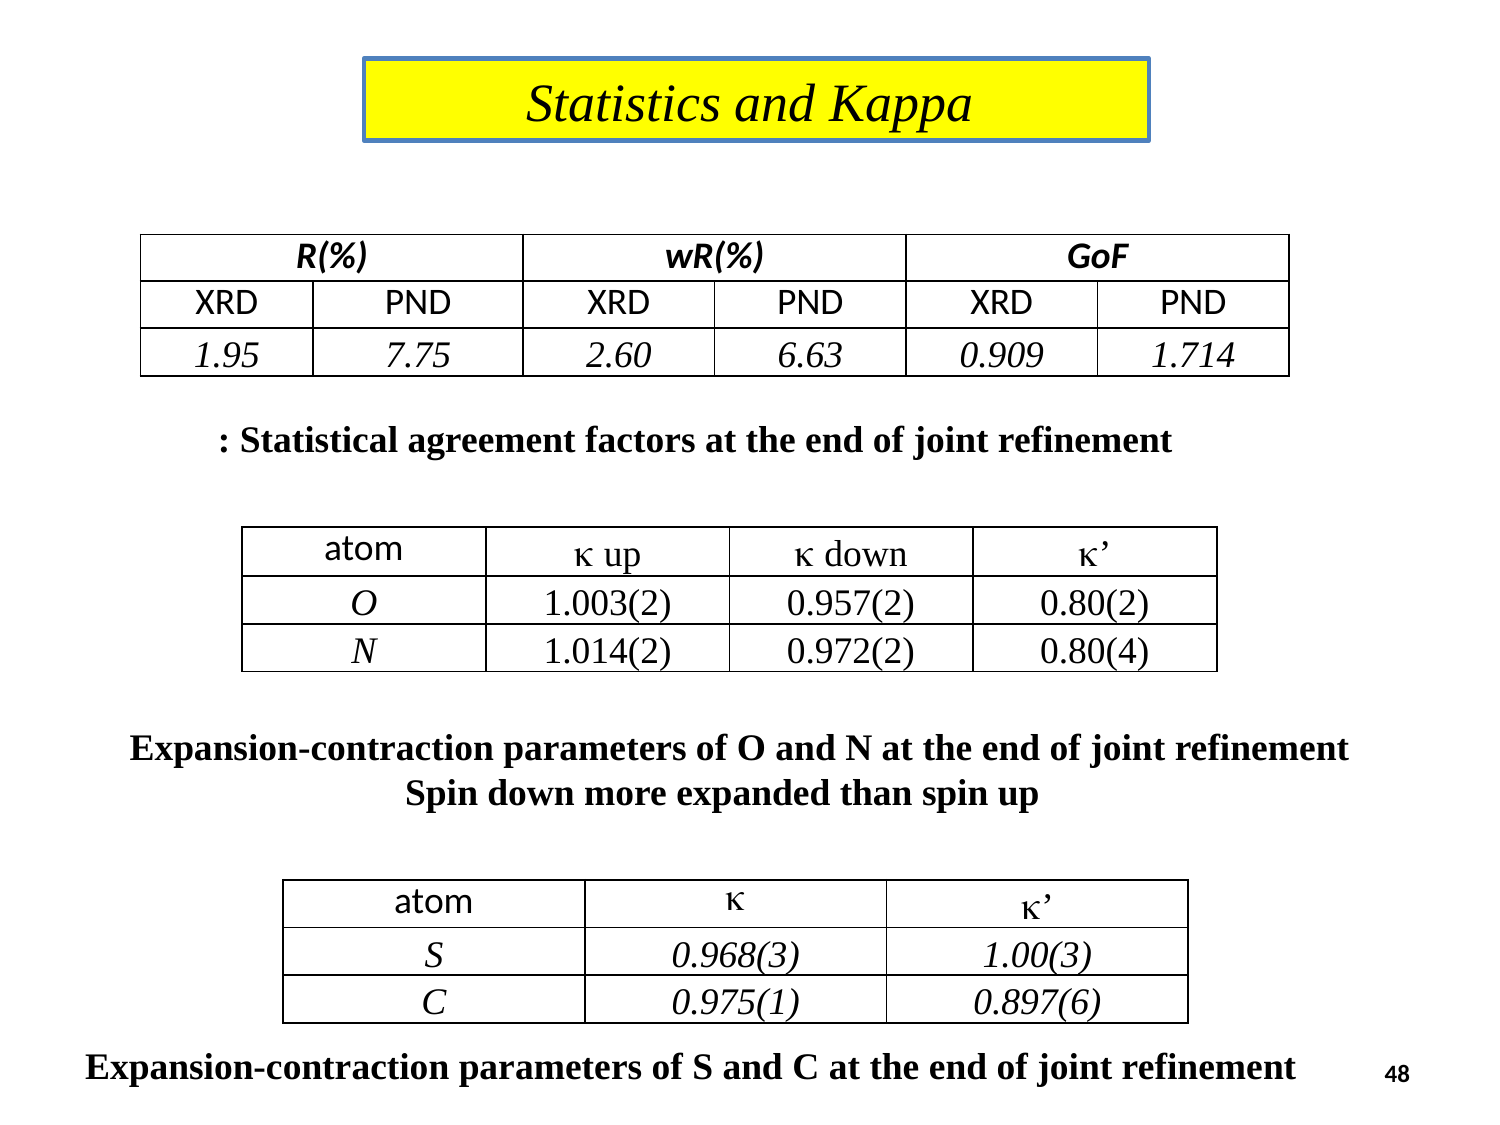

Statistics and Kappa
| R(%) |  | wR(%) |  | GoF |  |
| --- | --- | --- | --- | --- | --- |
| XRD | PND | XRD | PND | XRD | PND |
| 1.95 | 7.75 | 2.60 | 6.63 | 0.909 | 1.714 |
: Statistical agreement factors at the end of joint refinement
| atom | κ up | κ down | κ’ |
| --- | --- | --- | --- |
| O | 1.003(2) | 0.957(2) | 0.80(2) |
| N | 1.014(2) | 0.972(2) | 0.80(4) |
Expansion-contraction parameters of O and N at the end of joint refinement
                             Spin down more expanded than spin up
| atom | κ | κ’ |
| --- | --- | --- |
| S | 0.968(3) | 1.00(3) |
| C | 0.975(1) | 0.897(6) |
Expansion-contraction parameters of S and C at the end of joint refinement
48